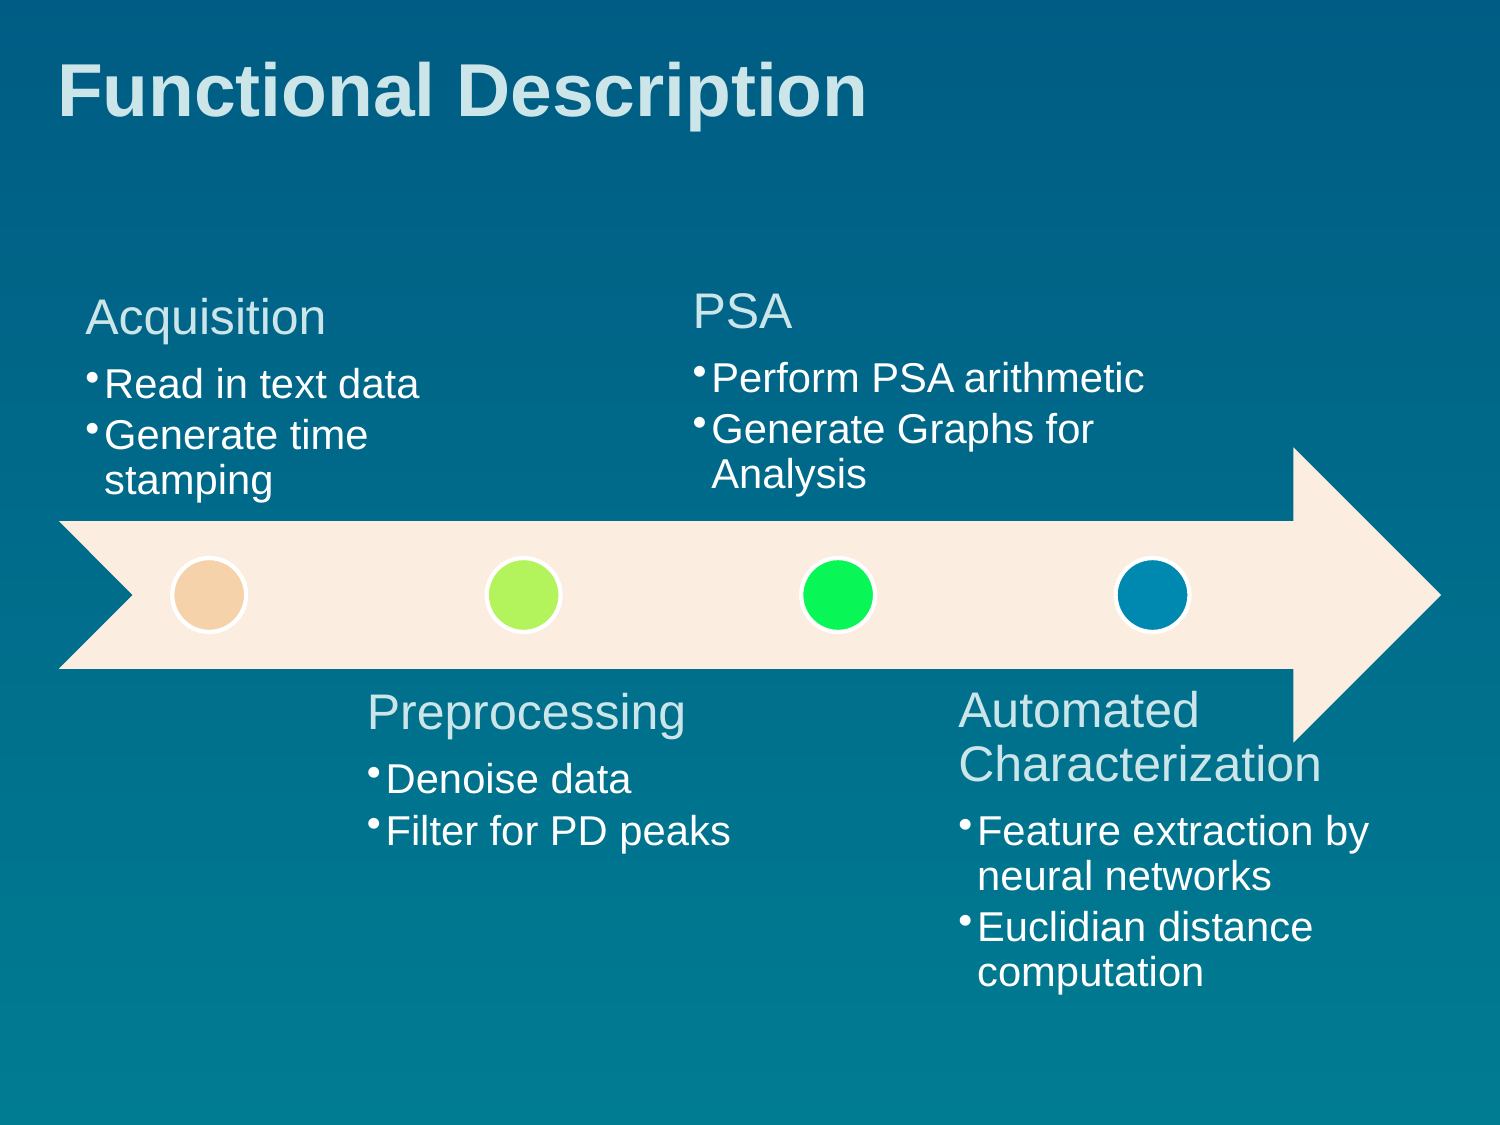

# Functional Description
PSA
Perform PSA arithmetic
Generate Graphs for Analysis

Acquisition
Read in text data
Generate time stamping

Automated Characterization
Feature extraction by neural networks
Euclidian distance computation
Preprocessing
Denoise data
Filter for PD peaks